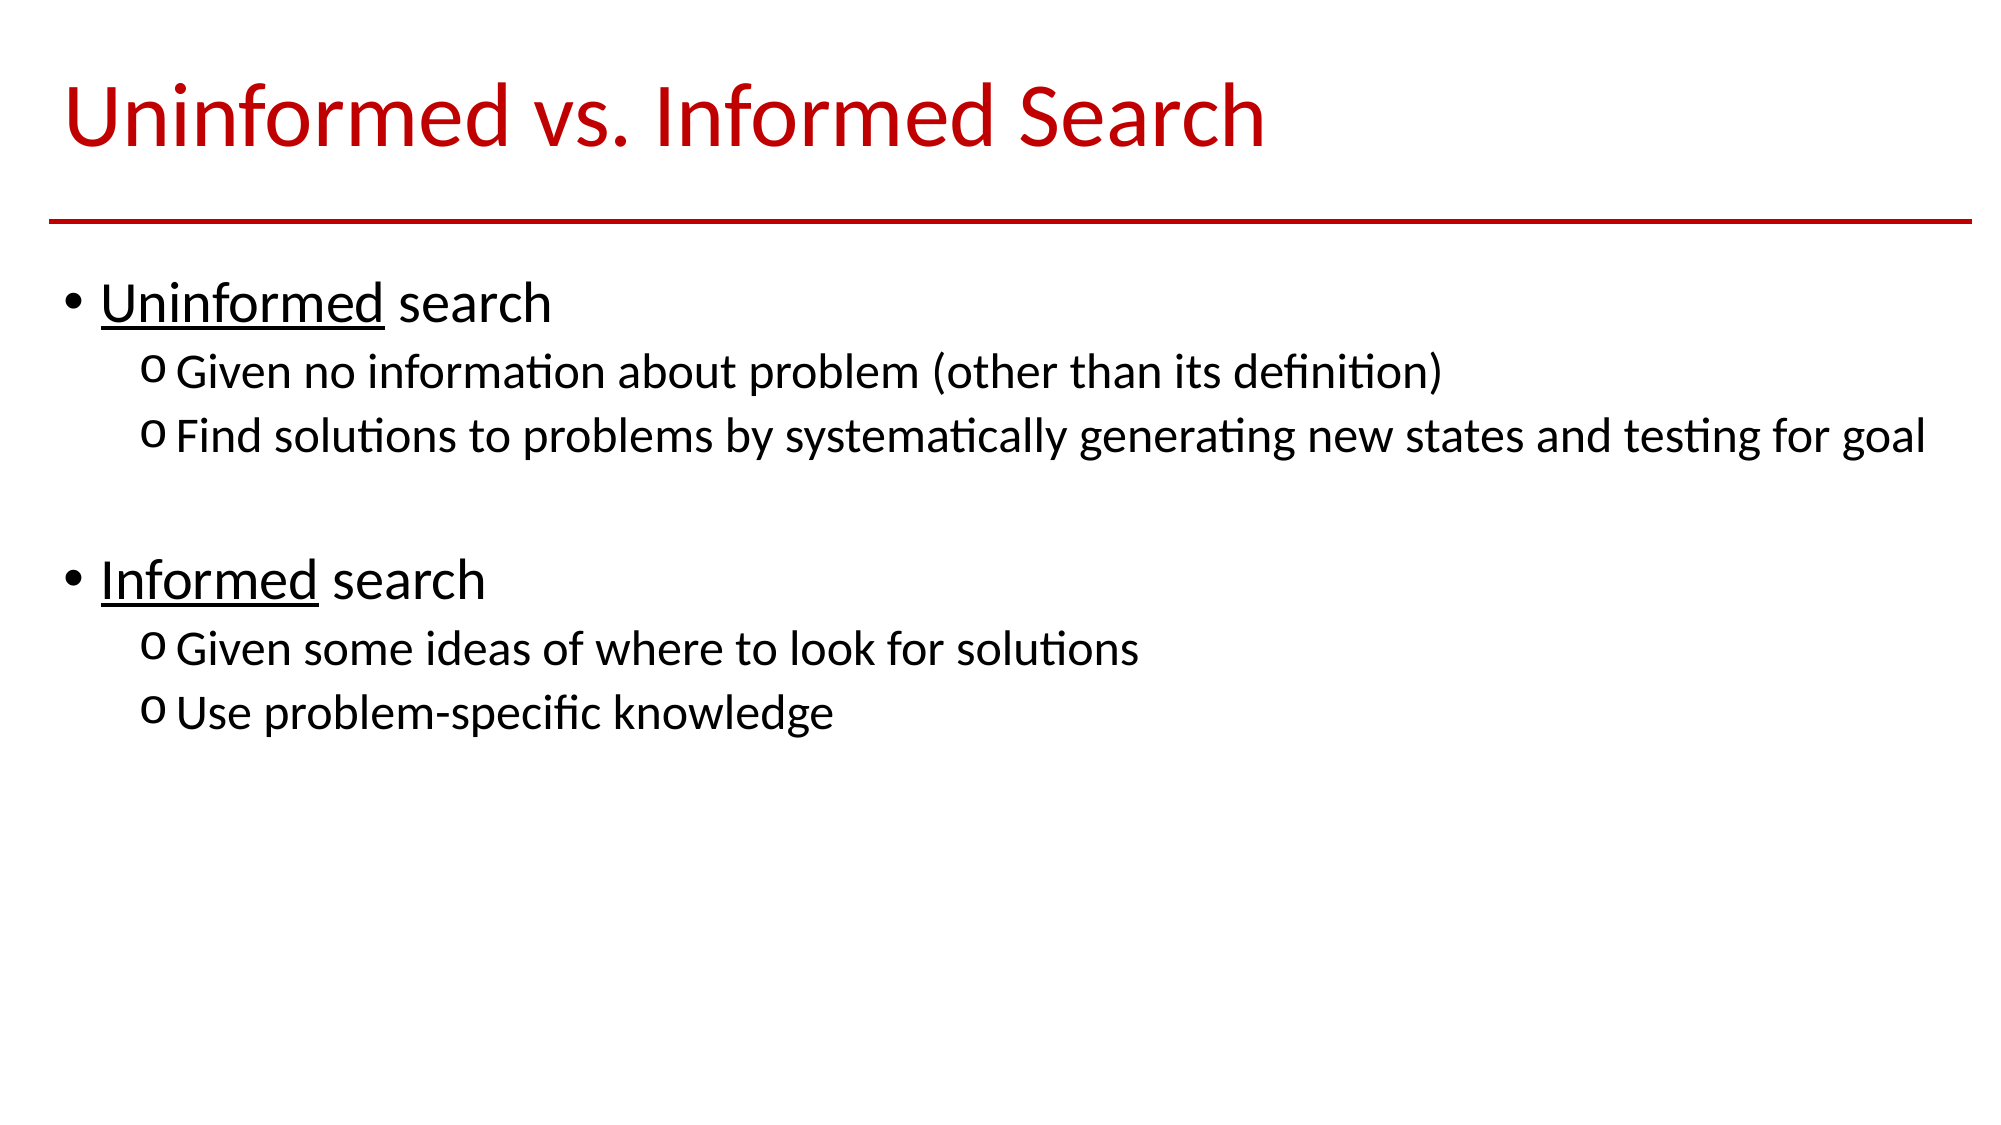

# Uninformed vs. Informed Search
Uninformed search
Given no information about problem (other than its definition)
Find solutions to problems by systematically generating new states and testing for goal

Informed search
Given some ideas of where to look for solutions
Use problem-specific knowledge